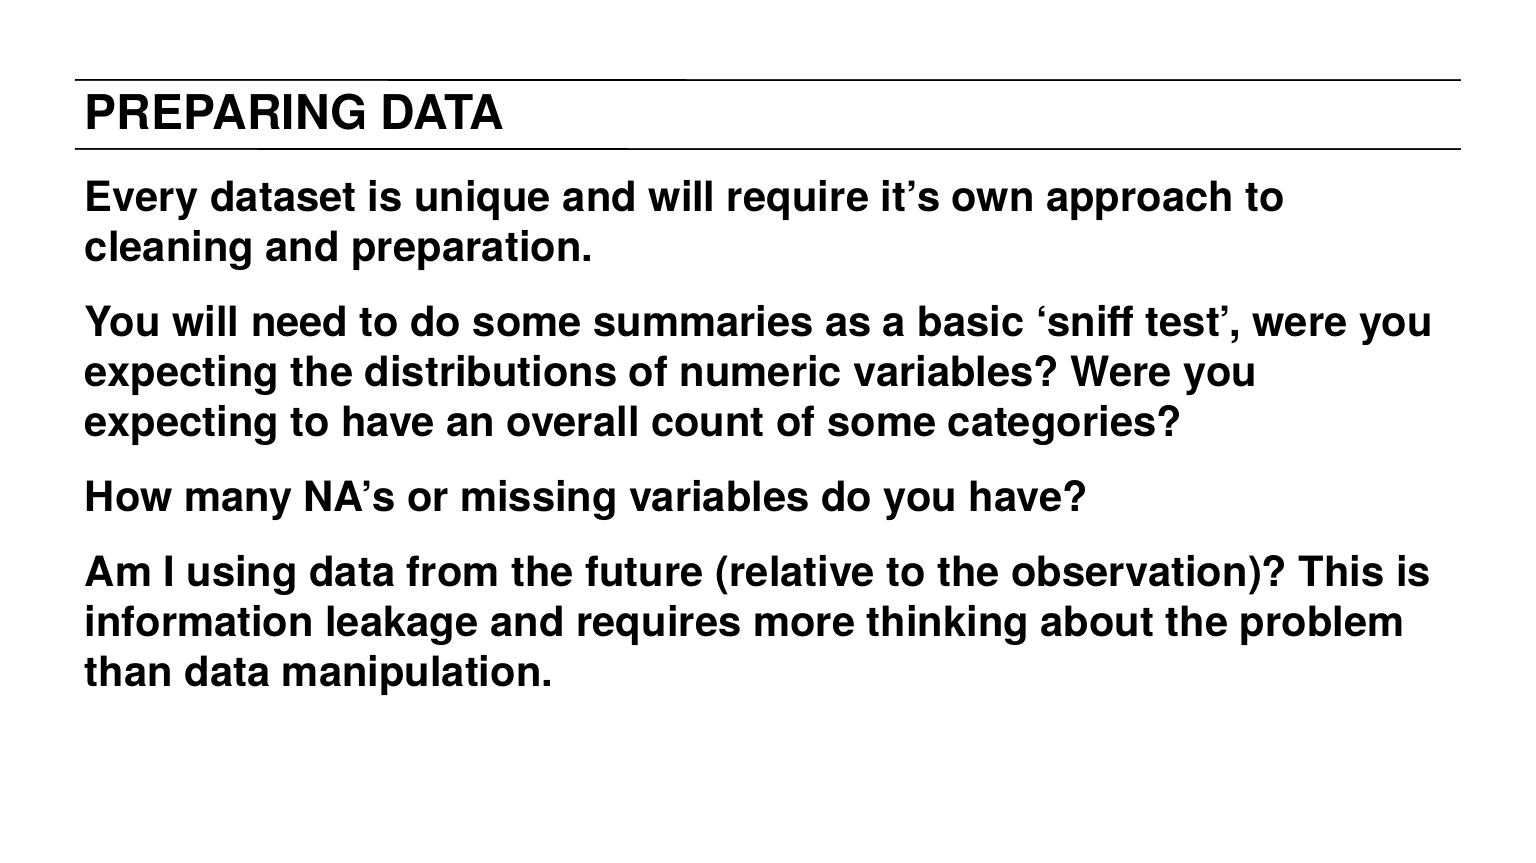

# PREPARING DATA
75

Every dataset is unique and will require it’s own approach to cleaning and preparation.
You will need to do some summaries as a basic ‘sniff test’, were you expecting the distributions of numeric variables? Were you expecting to have an overall count of some categories?
How many NA’s or missing variables do you have?
Am I using data from the future (relative to the observation)? This is information leakage and requires more thinking about the problem than data manipulation.